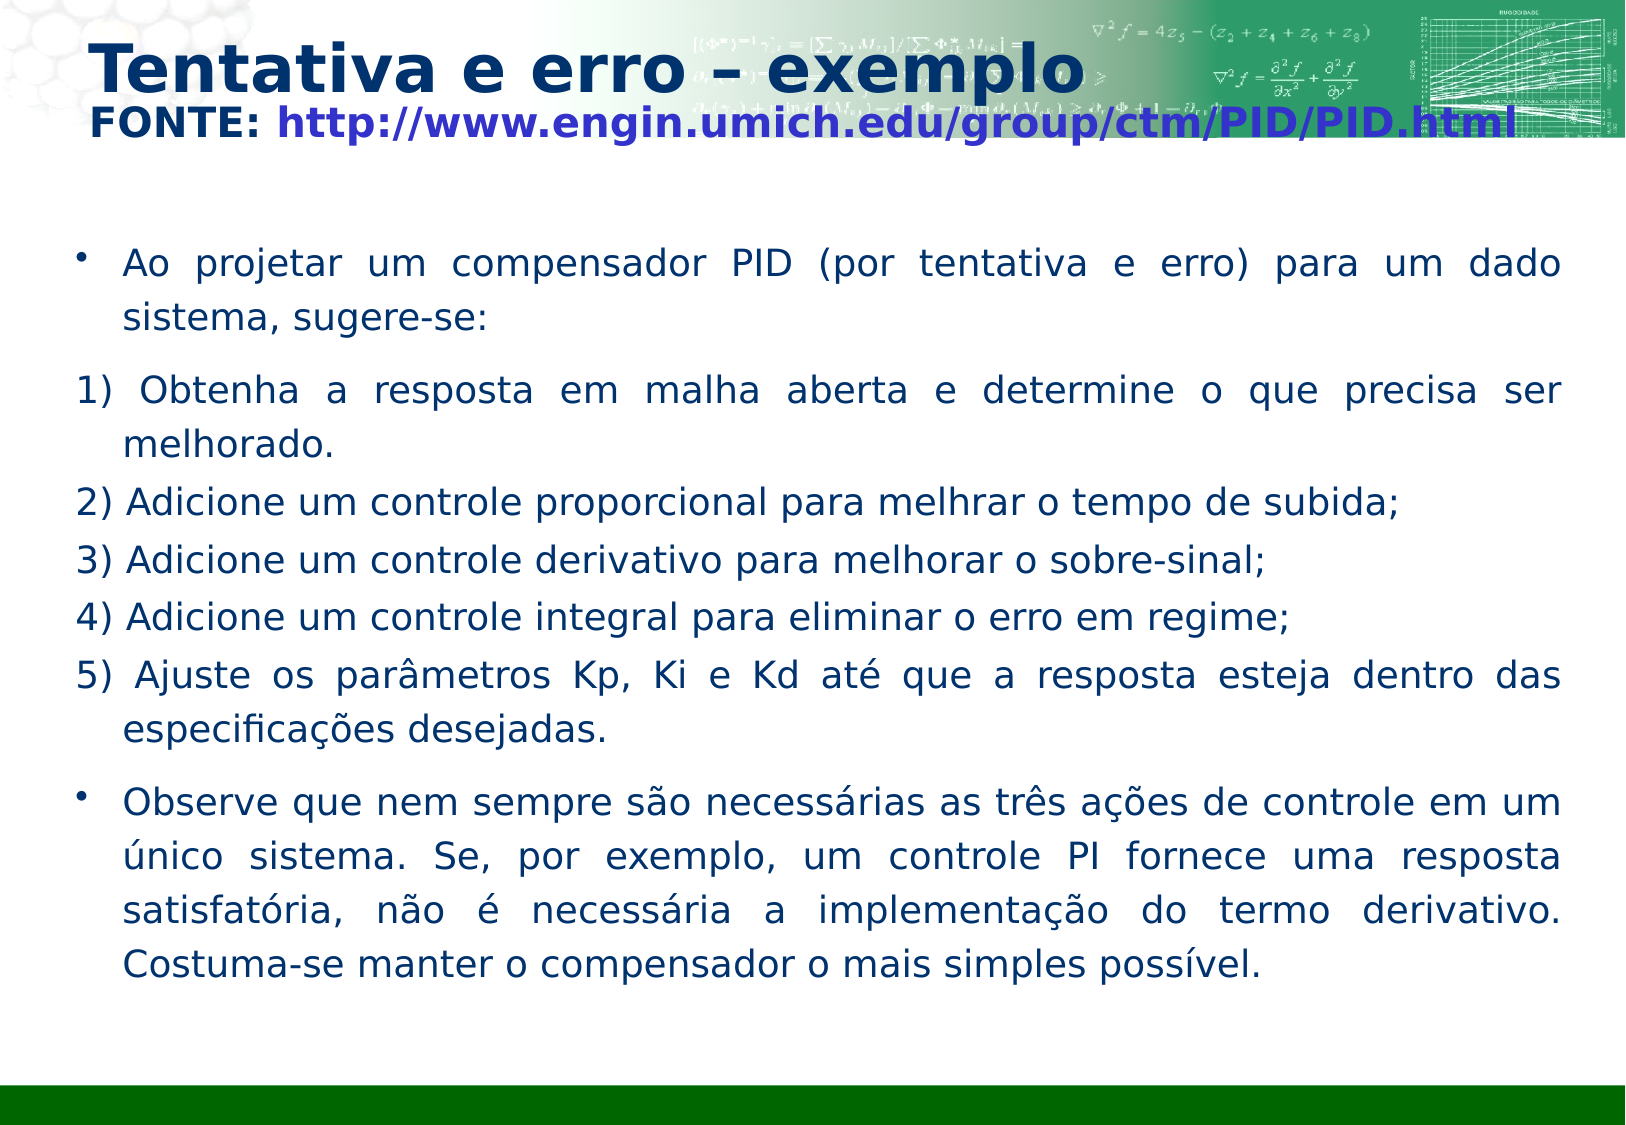

# Tentativa e erro – exemplo FONTE: http://www.engin.umich.edu/group/ctm/PID/PID.html
Ao projetar um compensador PID (por tentativa e erro) para um dado sistema, sugere-se:
1) Obtenha a resposta em malha aberta e determine o que precisa ser melhorado.
2) Adicione um controle proporcional para melhrar o tempo de subida;
3) Adicione um controle derivativo para melhorar o sobre-sinal;
4) Adicione um controle integral para eliminar o erro em regime;
5) Ajuste os parâmetros Kp, Ki e Kd até que a resposta esteja dentro das especificações desejadas.
Observe que nem sempre são necessárias as três ações de controle em um único sistema. Se, por exemplo, um controle PI fornece uma resposta satisfatória, não é necessária a implementação do termo derivativo. Costuma-se manter o compensador o mais simples possível.